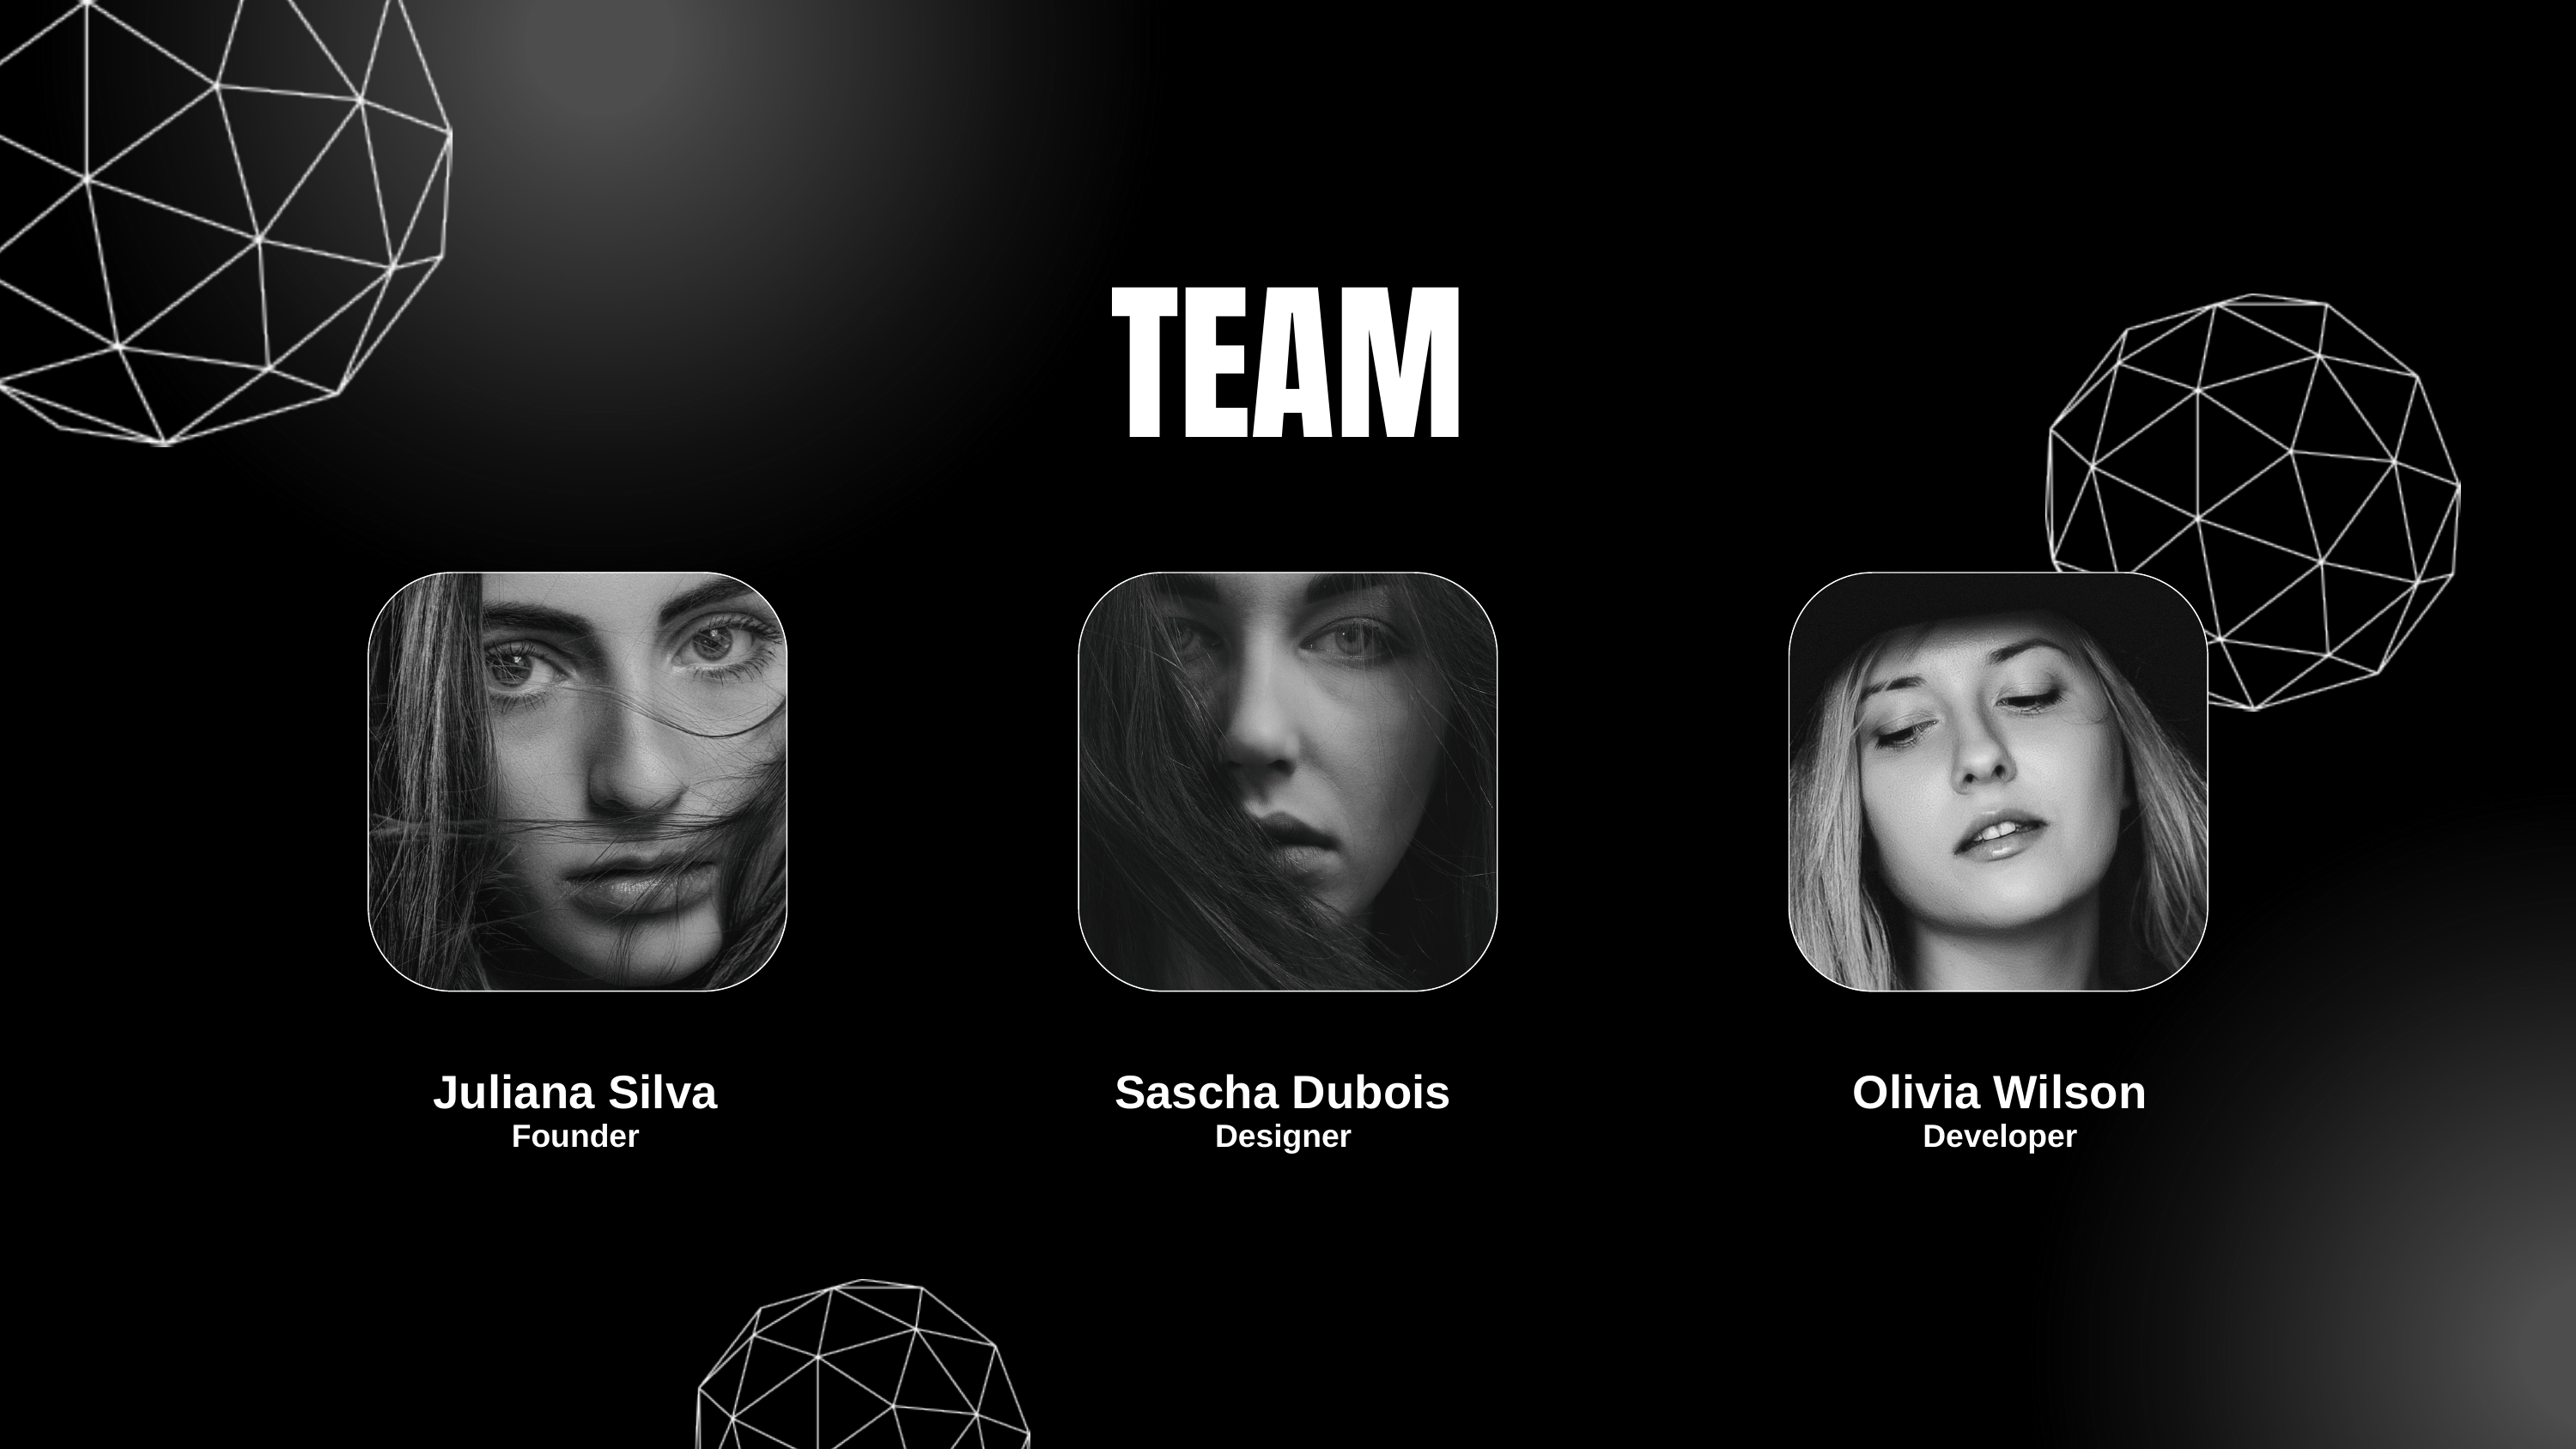

TEAM

Juliana Silva
Sascha Dubois
Olivia Wilson
Founder
Designer
Developer